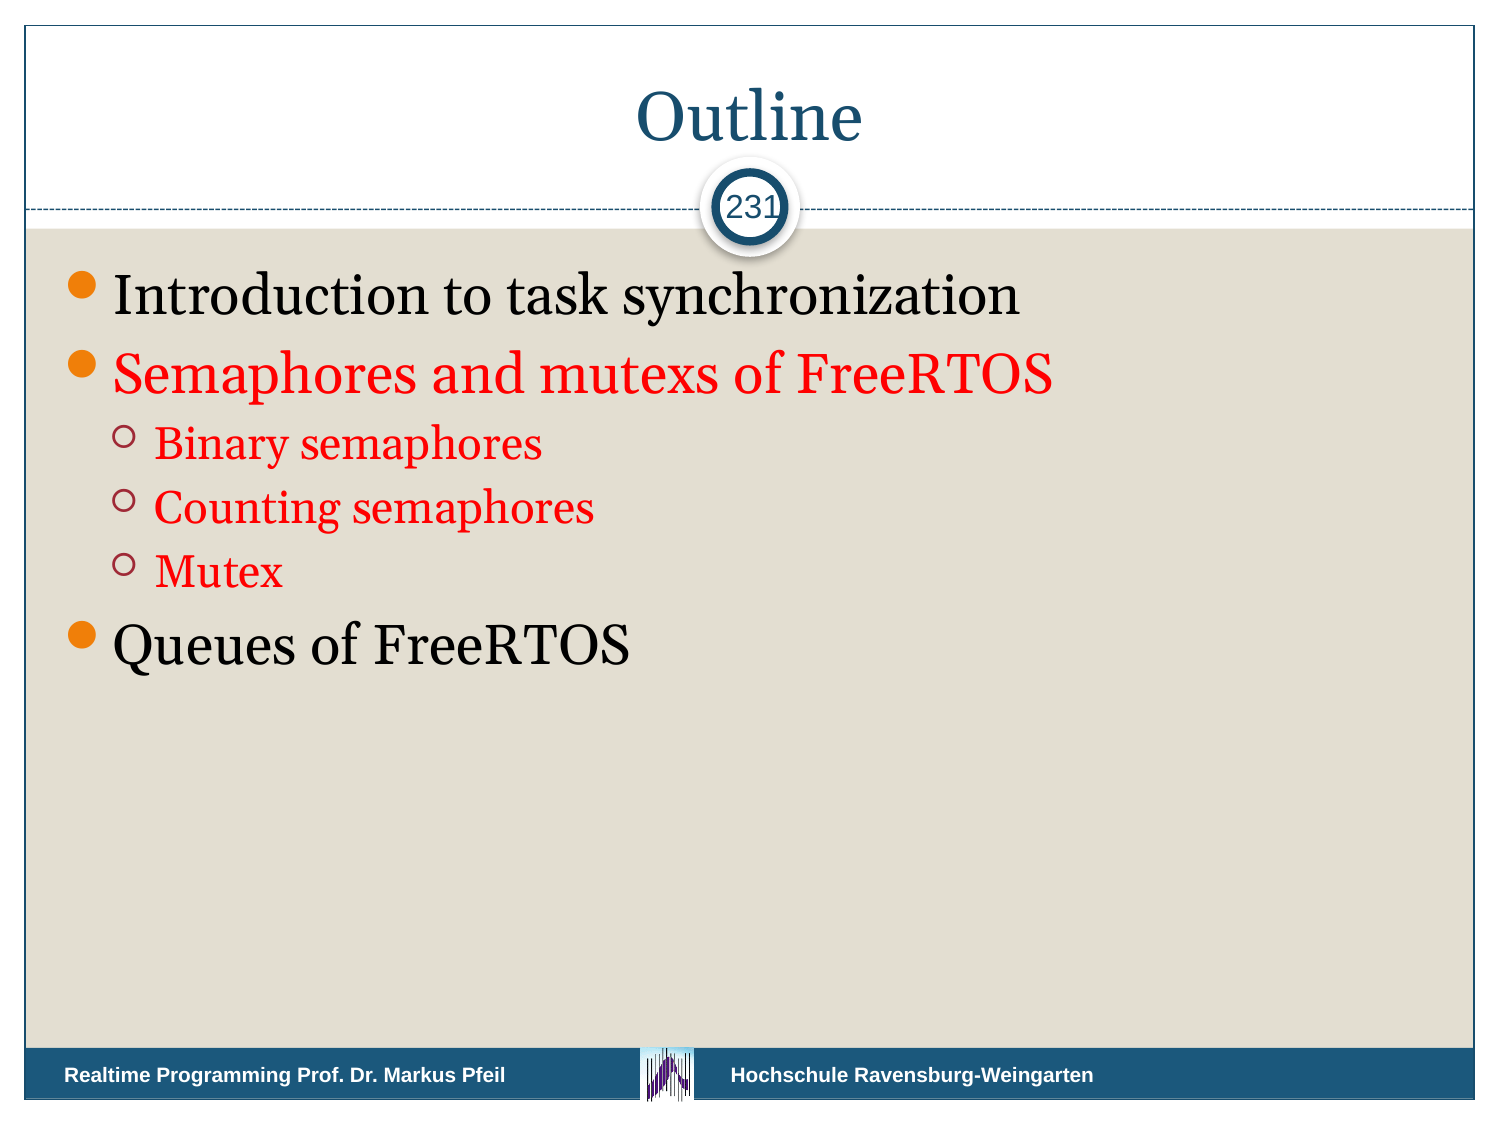

# Outline
231
Introduction to task synchronization
Semaphores and mutexs of FreeRTOS
Binary semaphores
Counting semaphores
Mutex
Queues of FreeRTOS

Realtime Programming Prof. Dr. Markus Pfeil